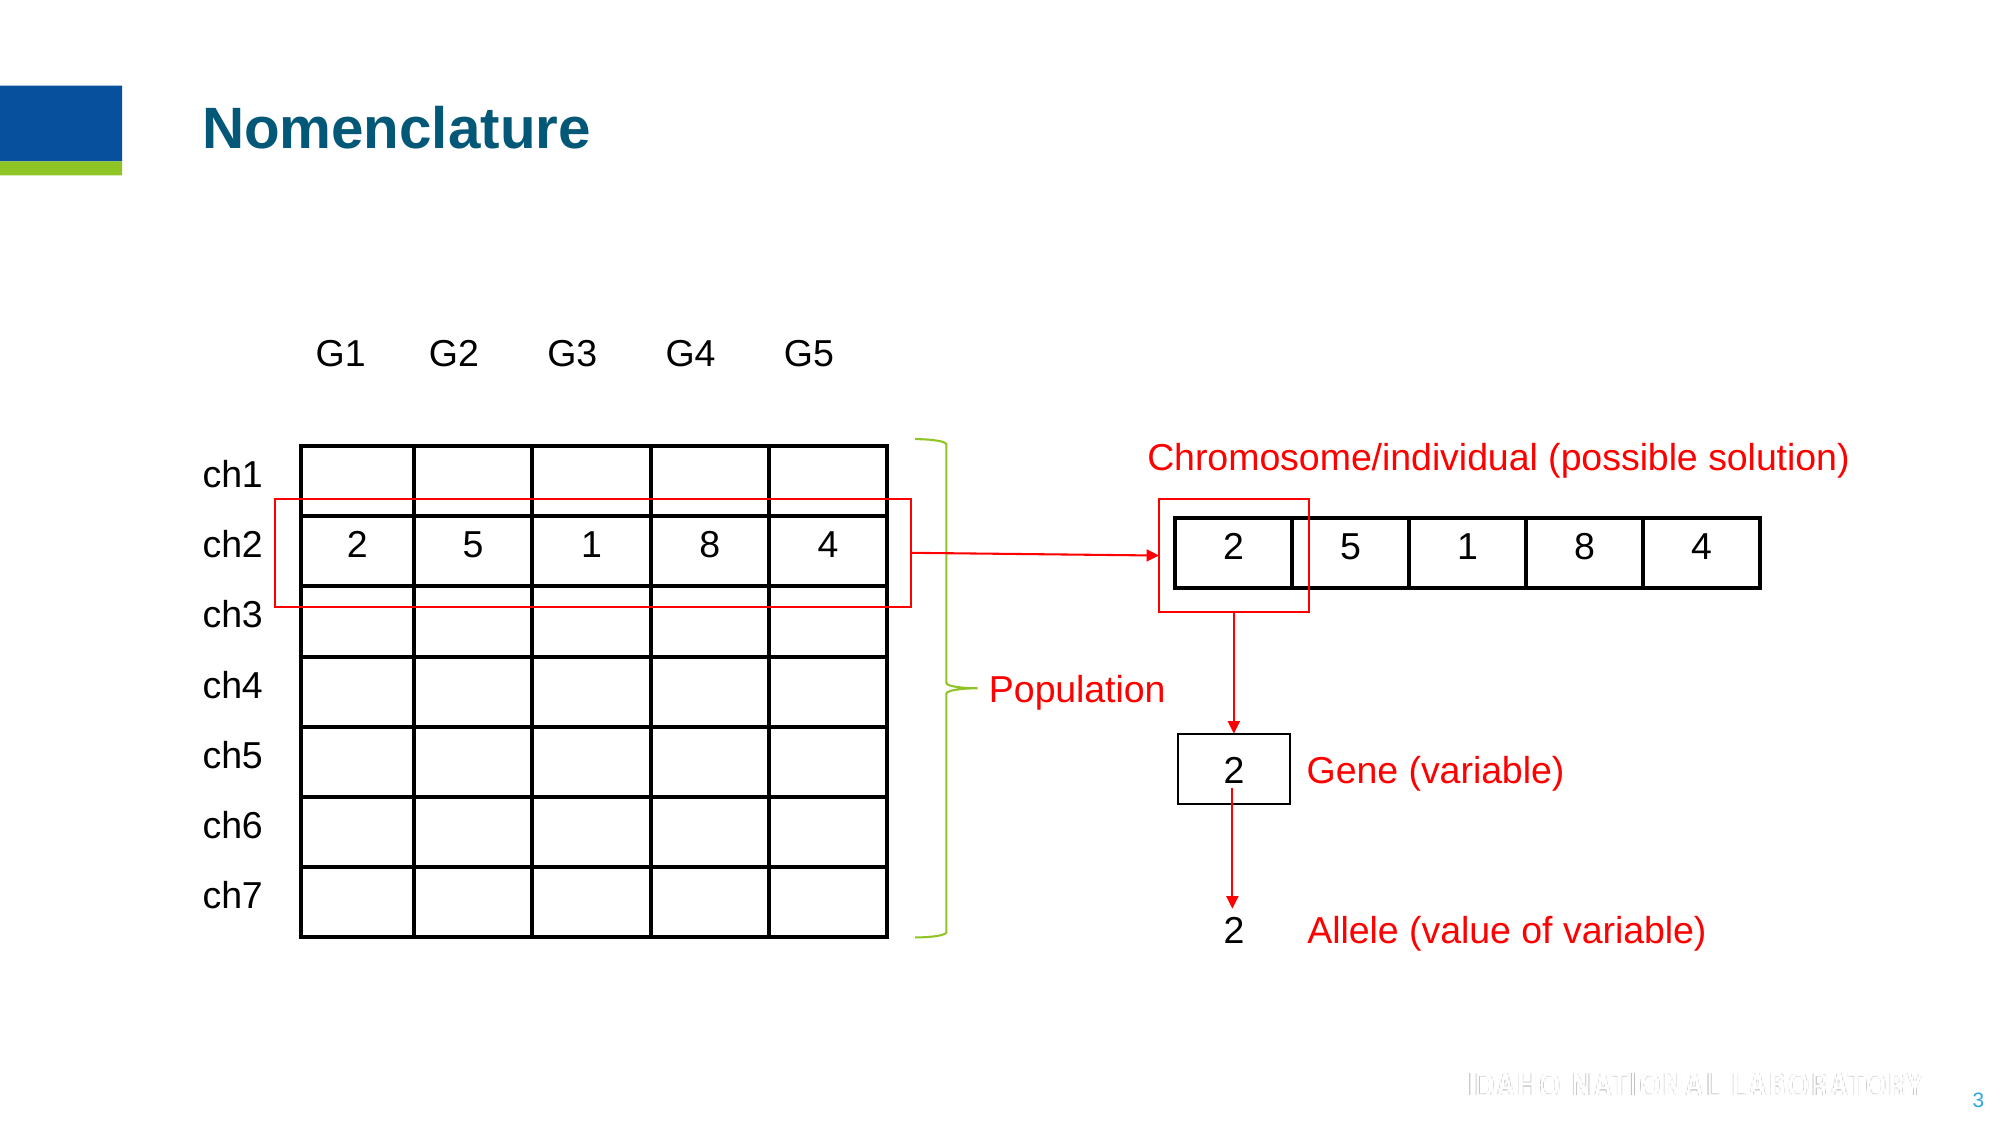

Nomenclature
|  | G1 | G2 | G3 | G4 | G5 |
| --- | --- | --- | --- | --- | --- |
| ch1 |  |  |  |  |  |
| ch2 | 2 | 5 | 1 | 8 | 4 |
| ch3 |  |  |  |  |  |
| ch4 |  |  |  |  |  |
| ch5 |  |  |  |  |  |
| ch6 |  |  |  |  |  |
| ch7 |  |  |  |  |  |
Chromosome/individual (possible solution)

| 2 | 5 | 1 | 8 | 4 |
| --- | --- | --- | --- | --- |
Population
2
Gene (variable)
2
Allele (value of variable)
3